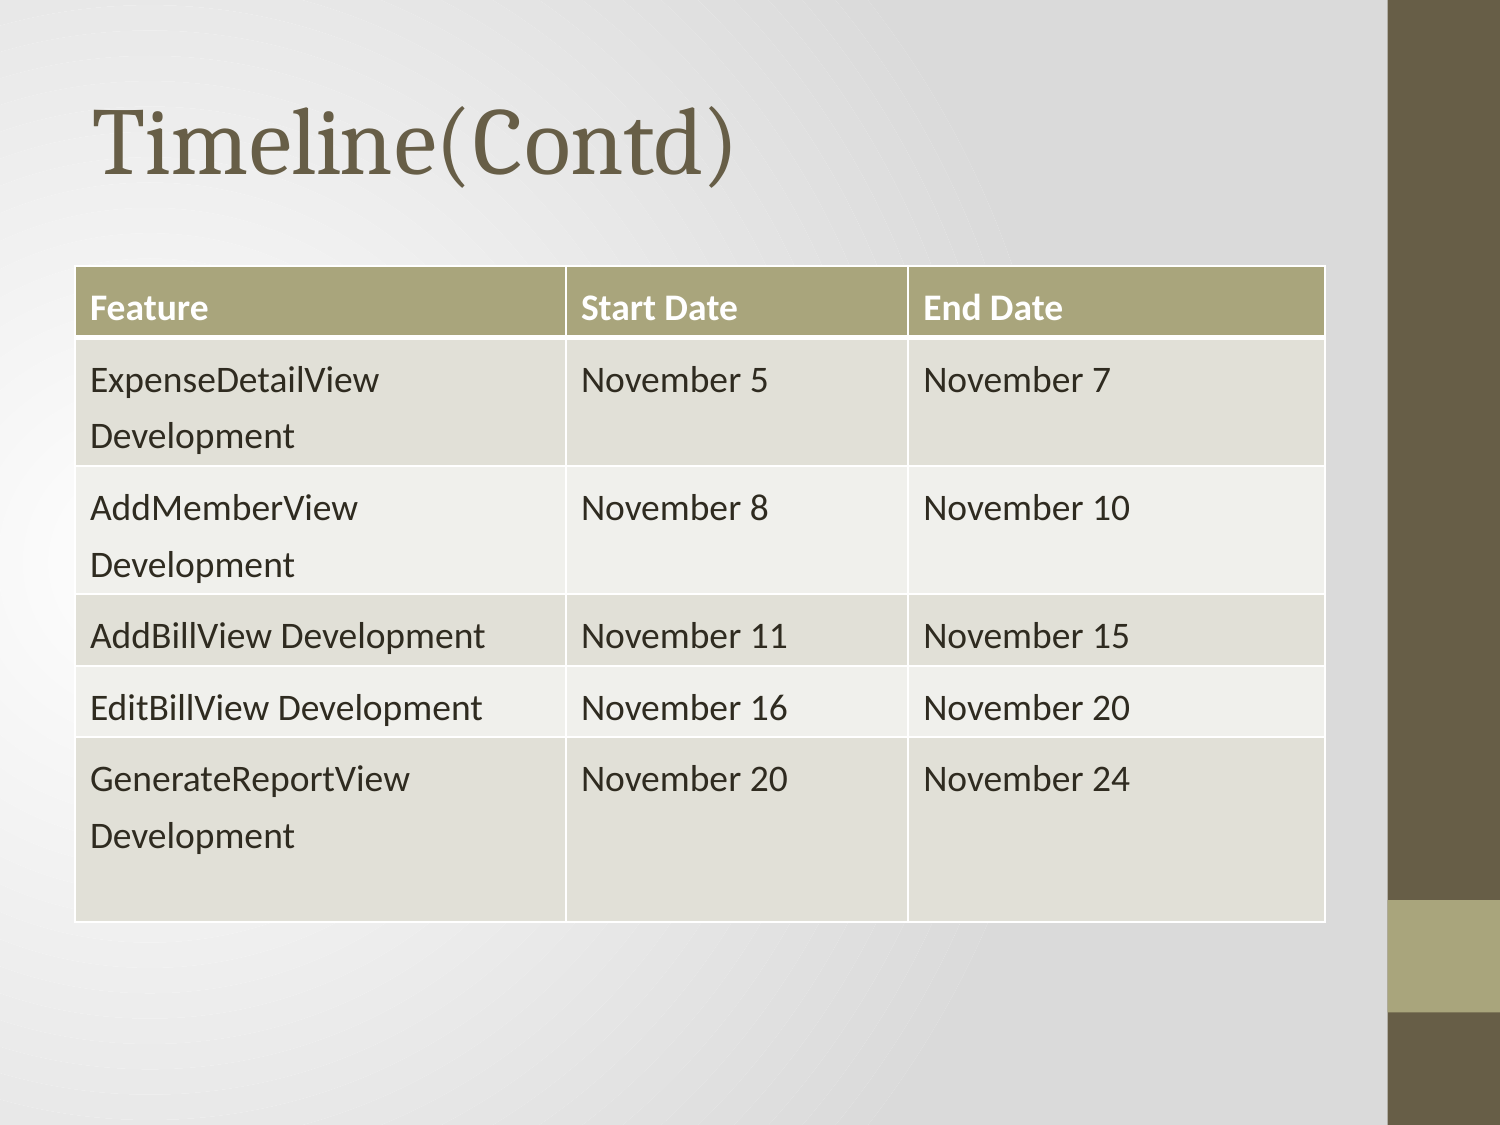

# Timeline(Contd)
| Feature | Start Date | End Date |
| --- | --- | --- |
| ExpenseDetailView Development | November 5 | November 7 |
| AddMemberView Development | November 8 | November 10 |
| AddBillView Development | November 11 | November 15 |
| EditBillView Development | November 16 | November 20 |
| GenerateReportView Development | November 20 | November 24 |